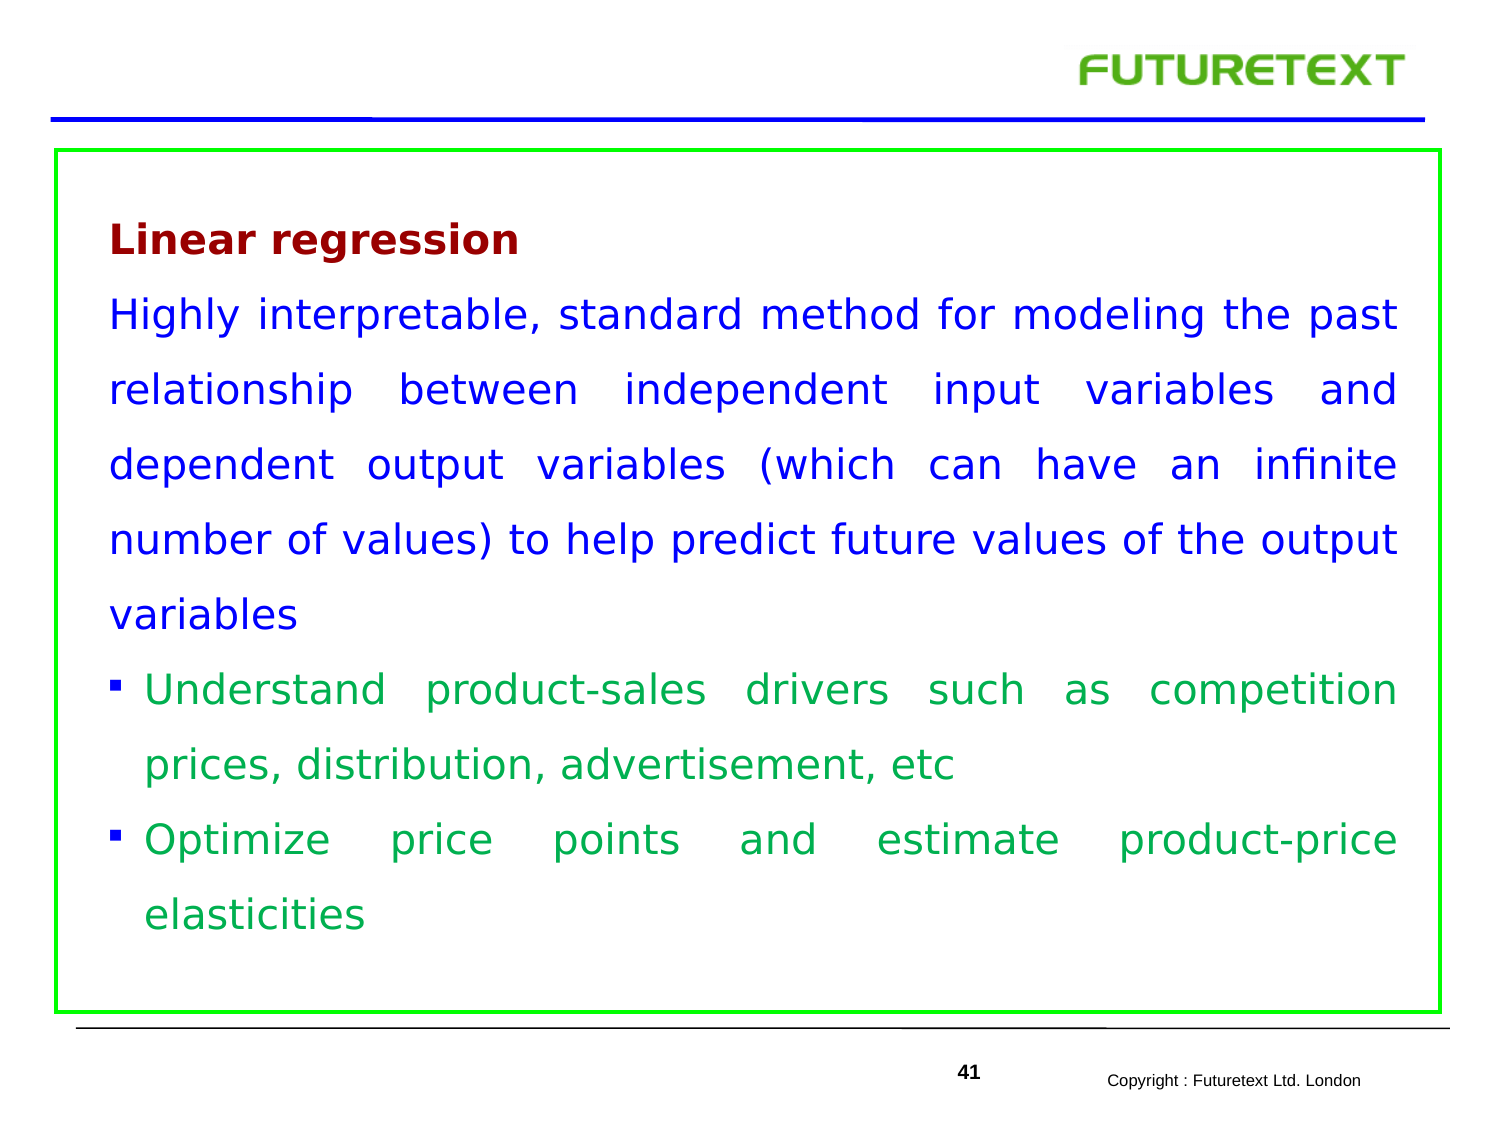

Linear regression
Highly interpretable, standard method for modeling the past relationship between independent input variables and dependent output variables (which can have an infinite number of values) to help predict future values of the output variables
Understand product-sales drivers such as competition prices, distribution, advertisement, etc
Optimize price points and estimate product-price elasticities
41